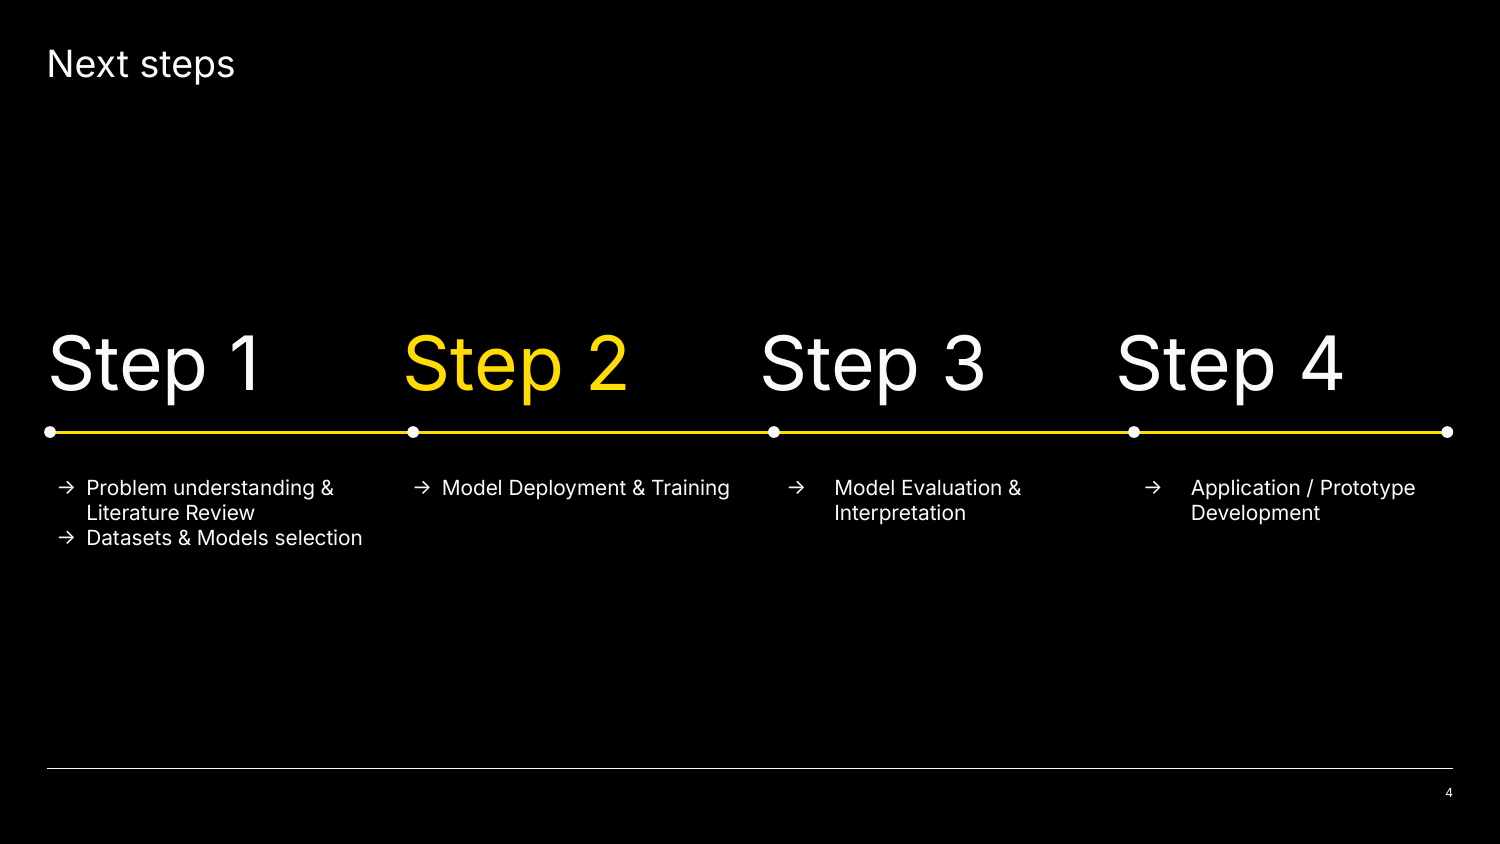

# Next steps
Step 1
Step 2
Step 3
Step 4

Problem understanding & Literature Review
Datasets & Models selection
Model Deployment & Training

Model Evaluation & Interpretation
Application / Prototype Development
4